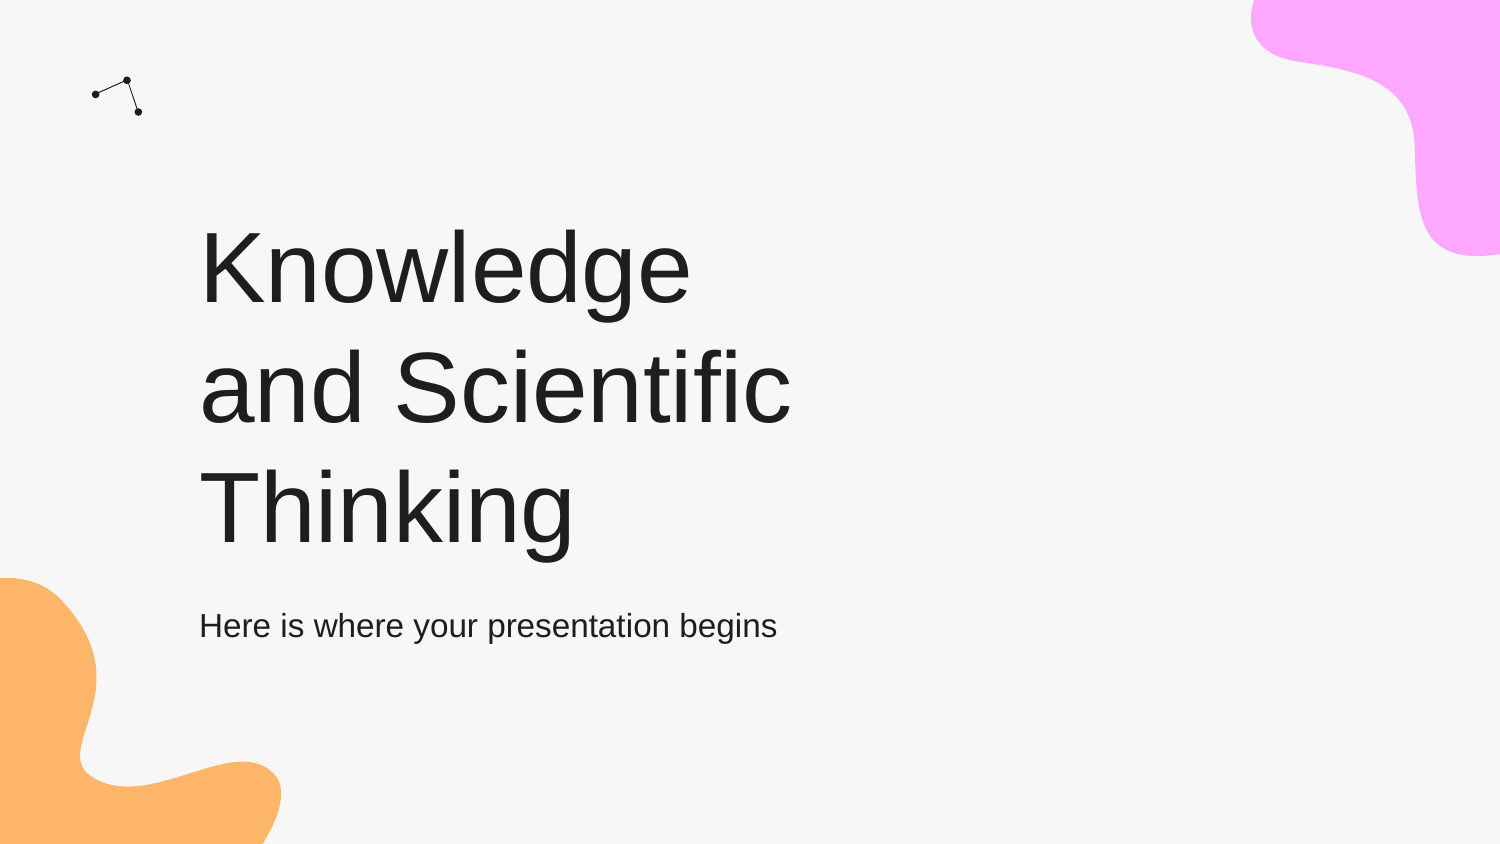

# Knowledge and Scientific Thinking
Here is where your presentation begins